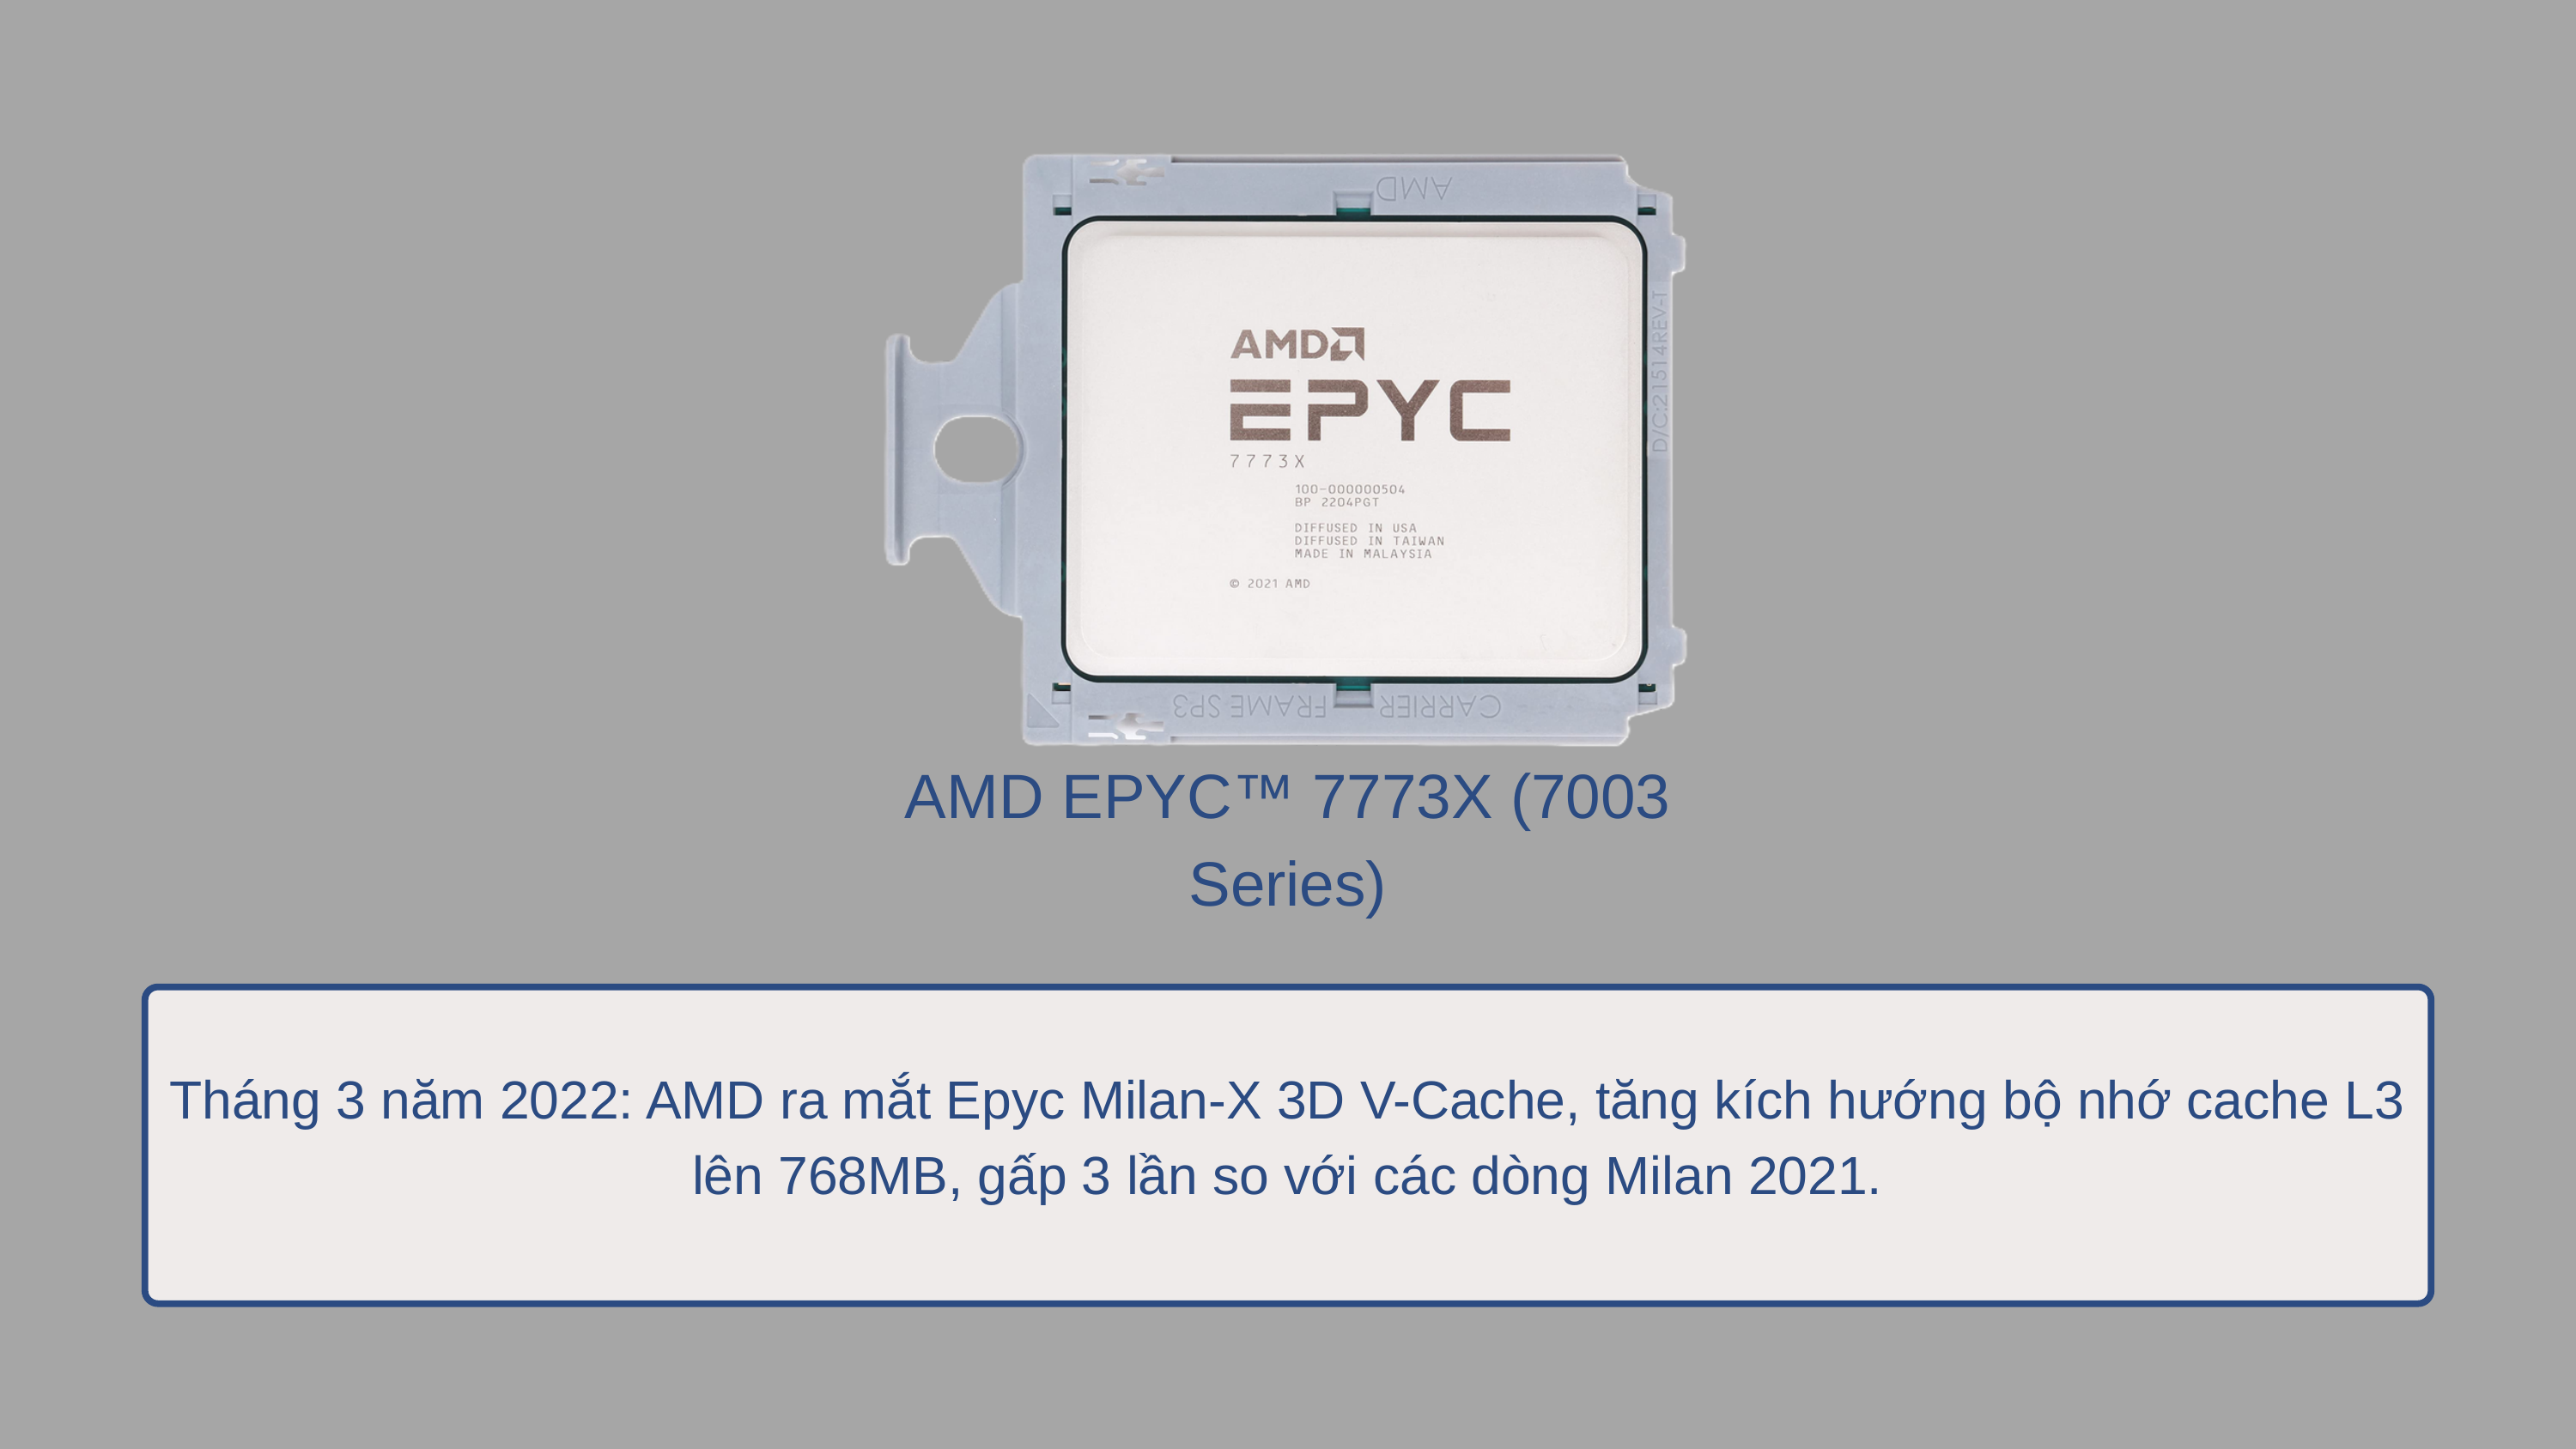

AMD EPYC™ 7773X (7003 Series)

Tháng 3 năm 2022: AMD ra mắt Epyc Milan-X 3D V-Cache, tăng kích hướng bộ nhớ cache L3 lên 768MB, gấp 3 lần so với các dòng Milan 2021.